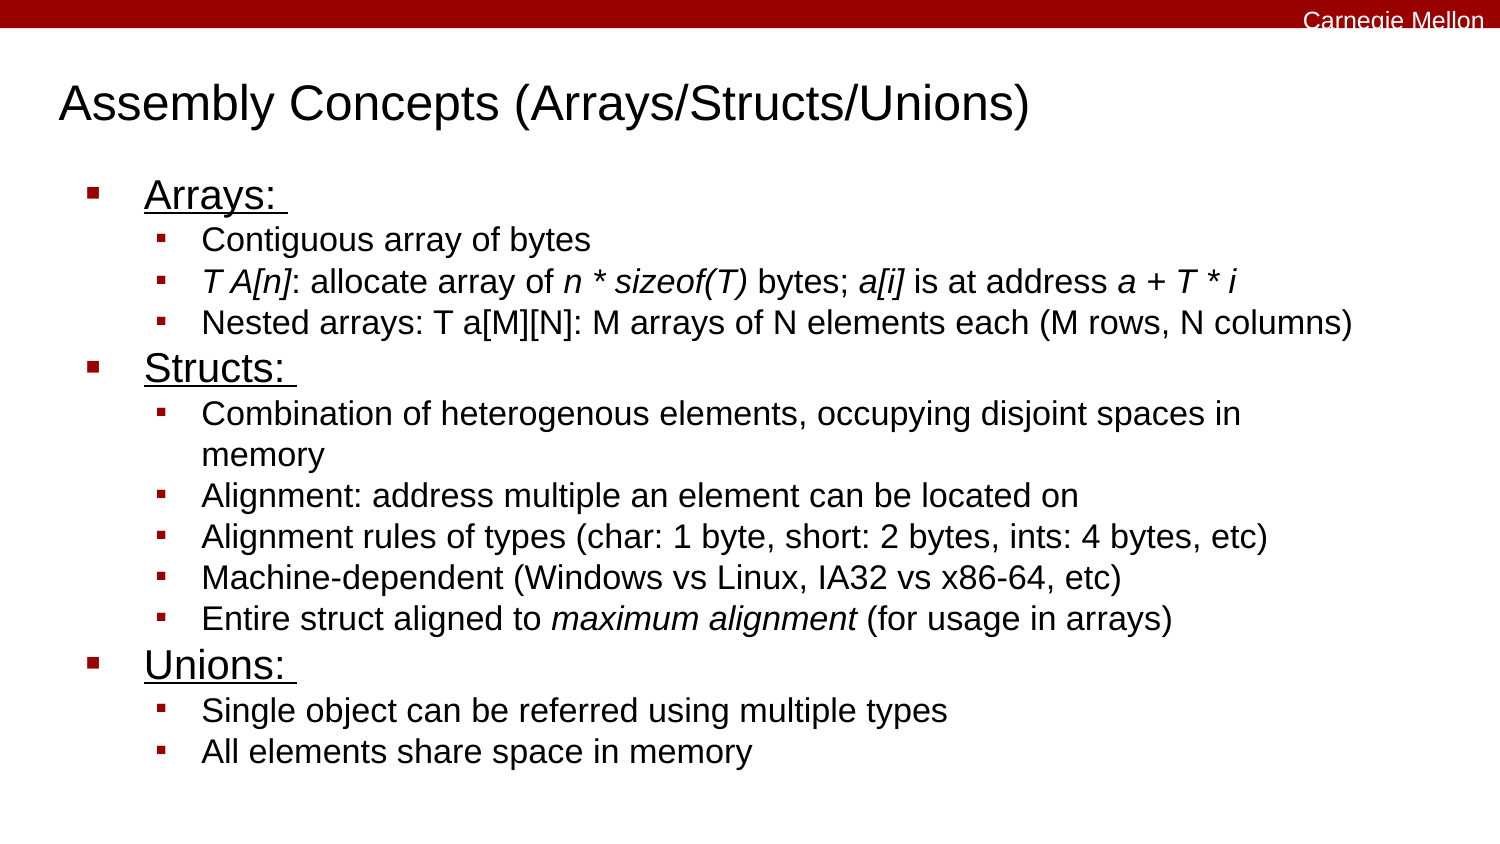

# Assembly Concepts (Arrays/Structs/Unions)
Arrays:
Contiguous array of bytes
T A[n]: allocate array of n * sizeof(T) bytes; a[i] is at address a + T * i
Nested arrays: T a[M][N]: M arrays of N elements each (M rows, N columns)
Structs:
Combination of heterogenous elements, occupying disjoint spaces in memory
Alignment: address multiple an element can be located on
Alignment rules of types (char: 1 byte, short: 2 bytes, ints: 4 bytes, etc)
Machine-dependent (Windows vs Linux, IA32 vs x86-64, etc)
Entire struct aligned to maximum alignment (for usage in arrays)
Unions:
Single object can be referred using multiple types
All elements share space in memory